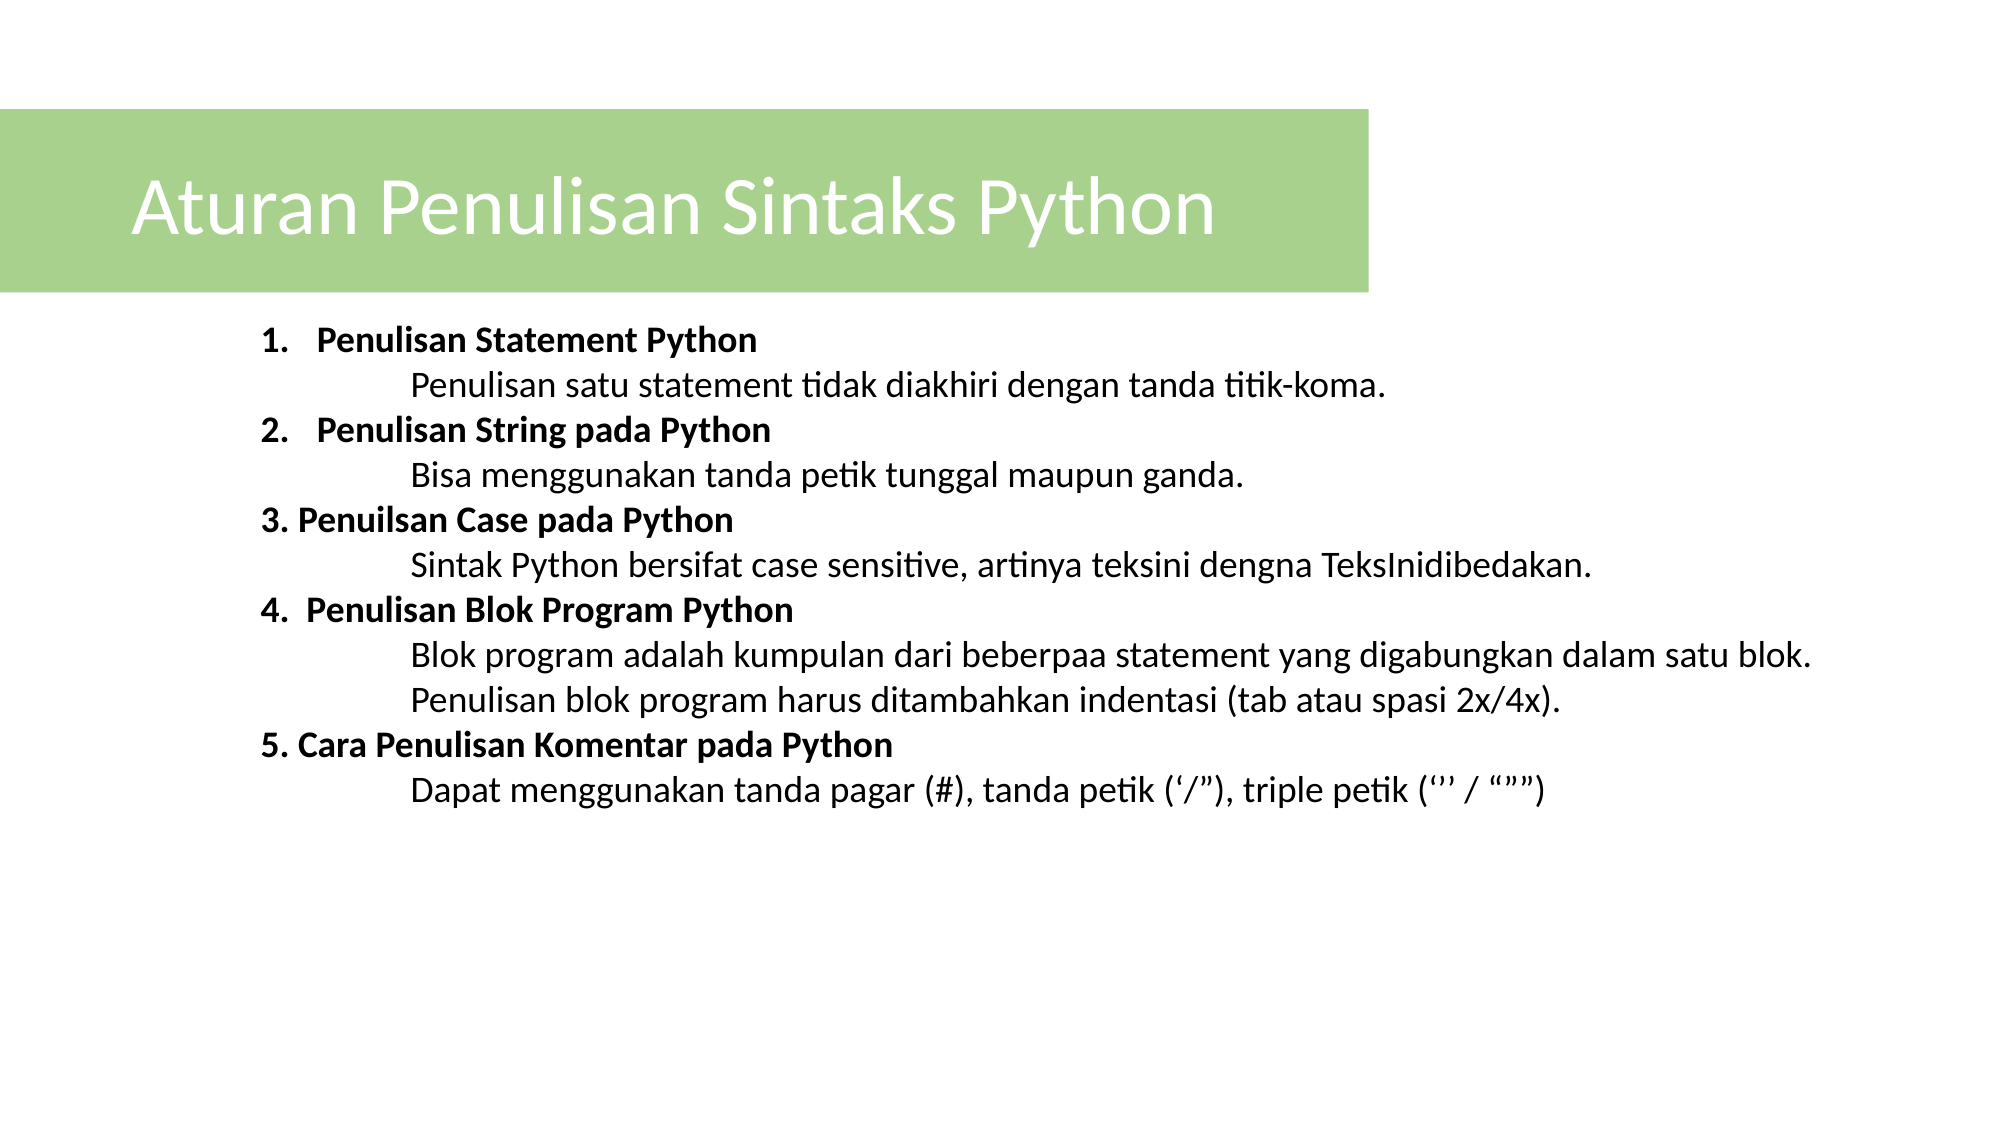

Aturan Penulisan Sintaks Python
Penulisan Statement Python
	Penulisan satu statement tidak diakhiri dengan tanda titik-koma.
Penulisan String pada Python
	Bisa menggunakan tanda petik tunggal maupun ganda.
3. Penuilsan Case pada Python
	Sintak Python bersifat case sensitive, artinya teksini dengna TeksInidibedakan.
4.  Penulisan Blok Program Python
	Blok program adalah kumpulan dari beberpaa statement yang digabungkan dalam satu blok.
	Penulisan blok program harus ditambahkan indentasi (tab atau spasi 2x/4x).
5. Cara Penulisan Komentar pada Python
	Dapat menggunakan tanda pagar (#), tanda petik (‘/”), triple petik (‘’’ / “””)